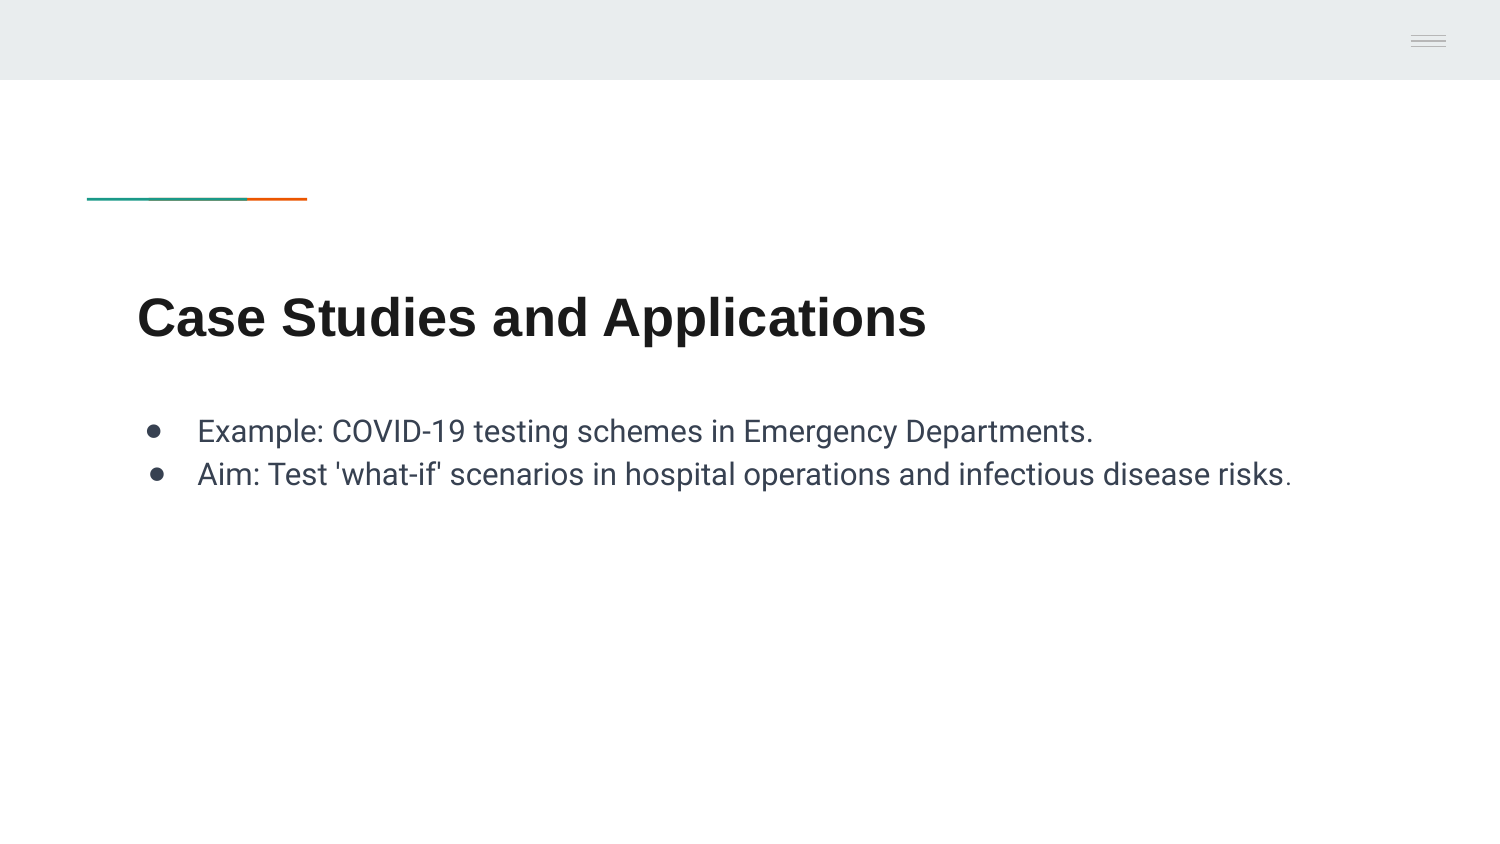

# Case Studies and Applications
Example: COVID-19 testing schemes in Emergency Departments.
Aim: Test 'what-if' scenarios in hospital operations and infectious disease risks.